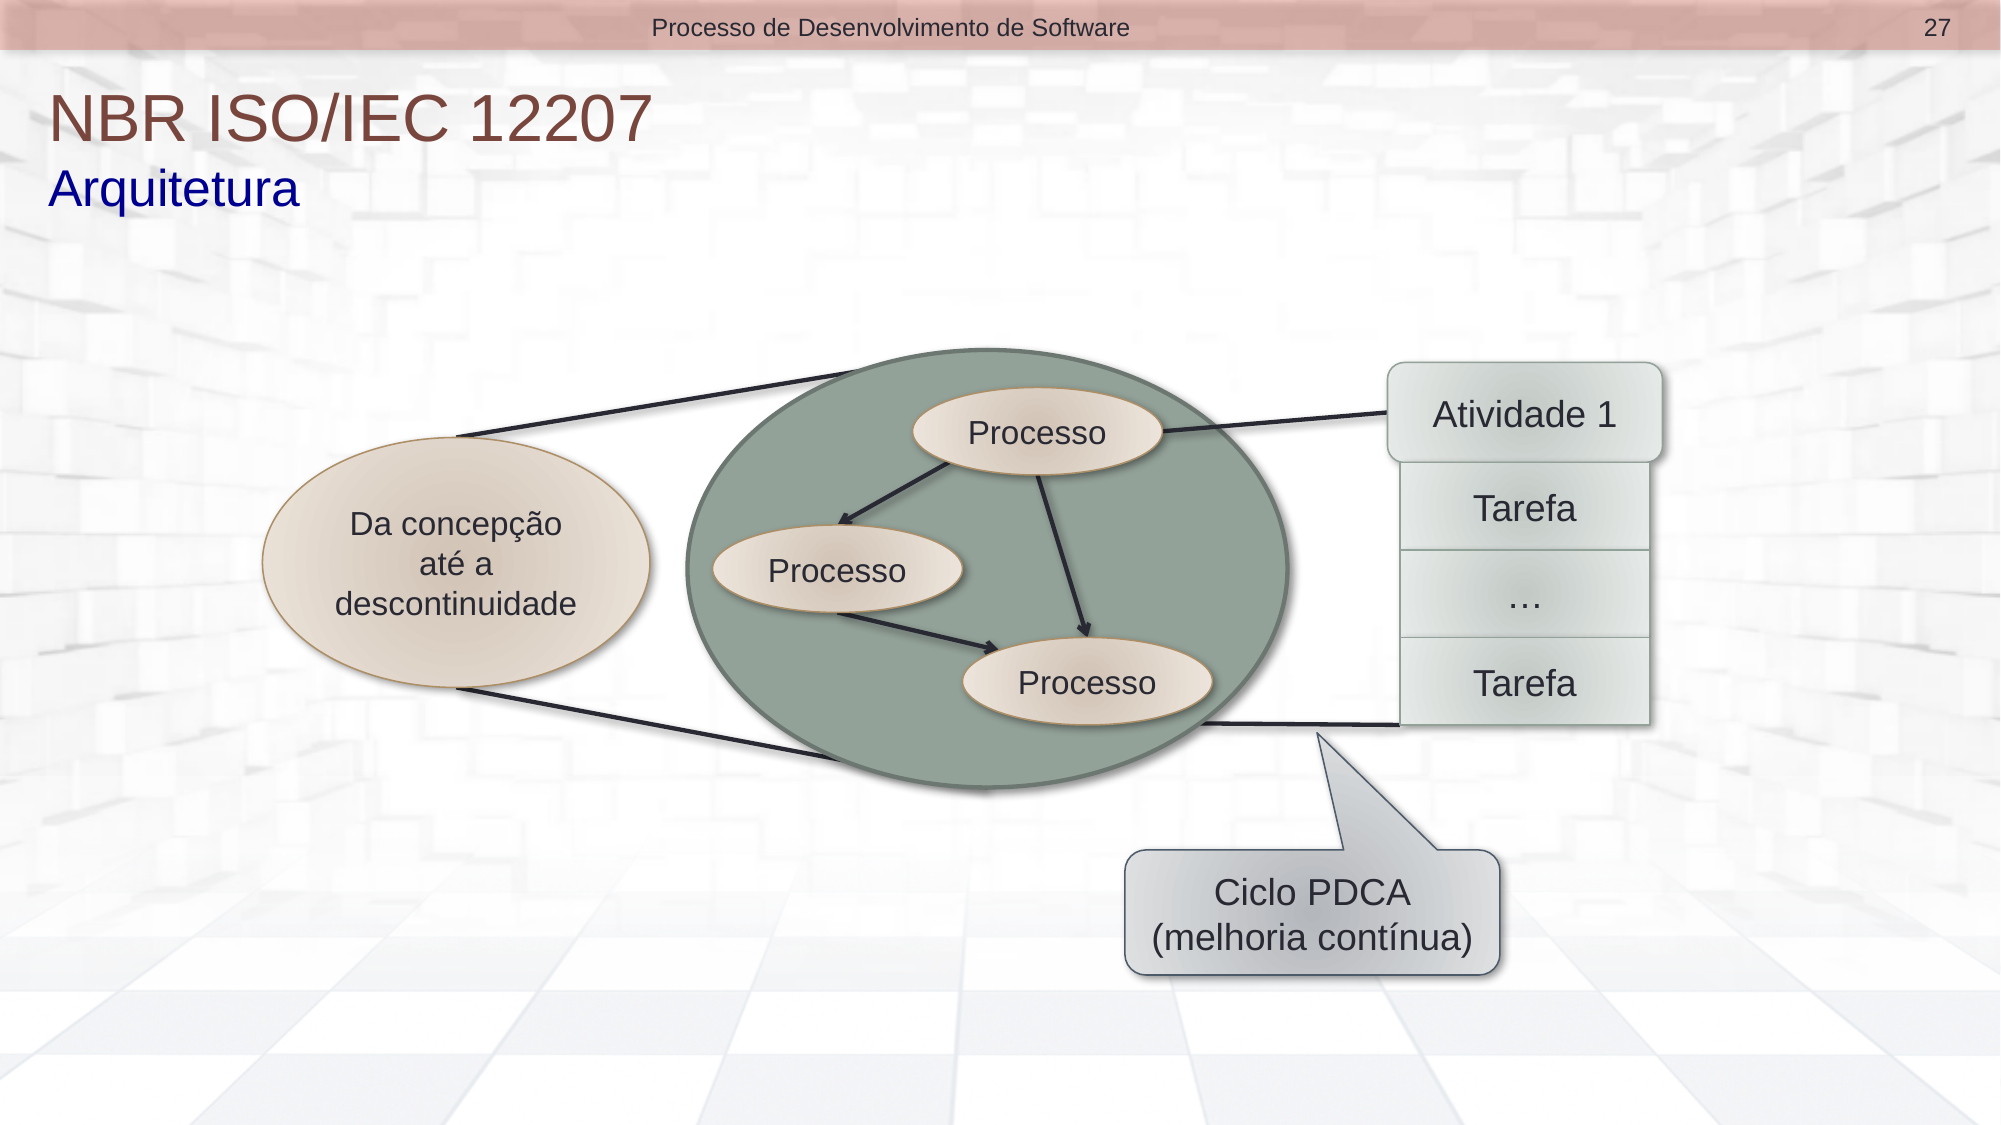

27
Processo de Desenvolvimento de Software
# NBR ISO/IEC 12207 Arquitetura

Atividade 1
Tarefa
…
Tarefa
Processo
Da concepção até a descontinuidade
Processo
Processo
Ciclo PDCA
(melhoria contínua)